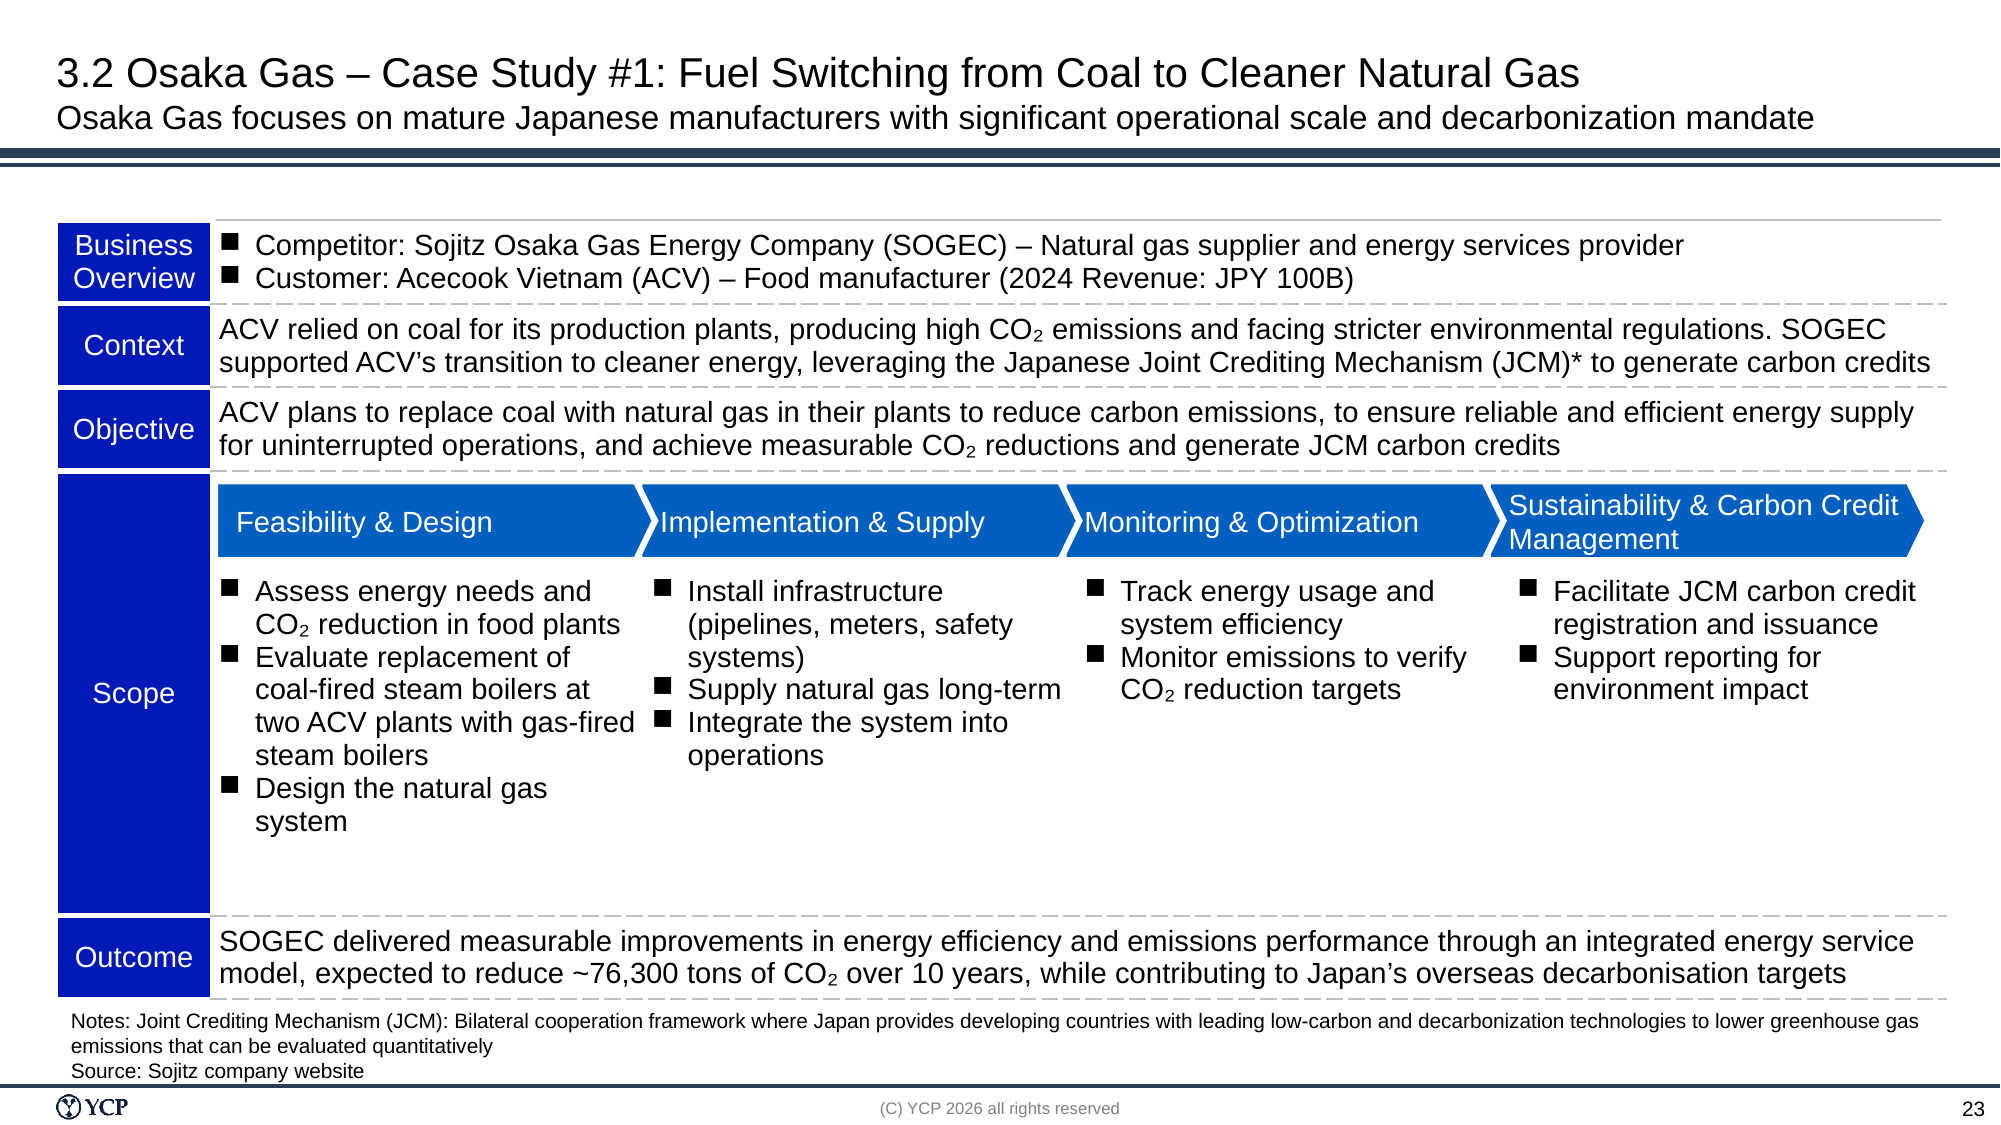

# 3.2 Osaka Gas – Case Study #1: Fuel Switching from Coal to Cleaner Natural Gas Osaka Gas focuses on mature Japanese manufacturers with significant operational scale and decarbonization mandate
| Business Overview | Competitor: Sojitz Osaka Gas Energy Company (SOGEC) – Natural gas supplier and energy services provider Customer: Acecook Vietnam (ACV) – Food manufacturer (2024 Revenue: JPY 100B) |  |  |  |
| --- | --- | --- | --- | --- |
| Context | ACV relied on coal for its production plants, producing high CO₂ emissions and facing stricter environmental regulations. SOGEC supported ACV’s transition to cleaner energy, leveraging the Japanese Joint Crediting Mechanism (JCM)\* to generate carbon credits |  |  |  |
| Objective | ACV plans to replace coal with natural gas in their plants to reduce carbon emissions, to ensure reliable and efficient energy supply for uninterrupted operations, and achieve measurable CO₂ reductions and generate JCM carbon credits |  |  |  |
| Scope |  |  |  |  |
|  | Assess energy needs and CO₂ reduction in food plants Evaluate replacement of coal-fired steam boilers at two ACV plants with gas-fired steam boilers Design the natural gas system | Install infrastructure (pipelines, meters, safety systems) Supply natural gas long-term Integrate the system into operations | Track energy usage and system efficiency Monitor emissions to verify CO₂ reduction targets | Facilitate JCM carbon credit registration and issuance Support reporting for environment impact |
| Outcome | SOGEC delivered measurable improvements in energy efficiency and emissions performance through an integrated energy service model, expected to reduce ~76,300 tons of CO₂ over 10 years, while contributing to Japan’s overseas decarbonisation targets |  |  |  |
Feasibility & Design
Implementation & Supply
Monitoring & Optimization
Sustainability & Carbon Credit Management
Notes: Joint Crediting Mechanism (JCM): Bilateral cooperation framework where Japan provides developing countries with leading low-carbon and decarbonization technologies to lower greenhouse gas emissions that can be evaluated quantitatively
Source: Sojitz company website